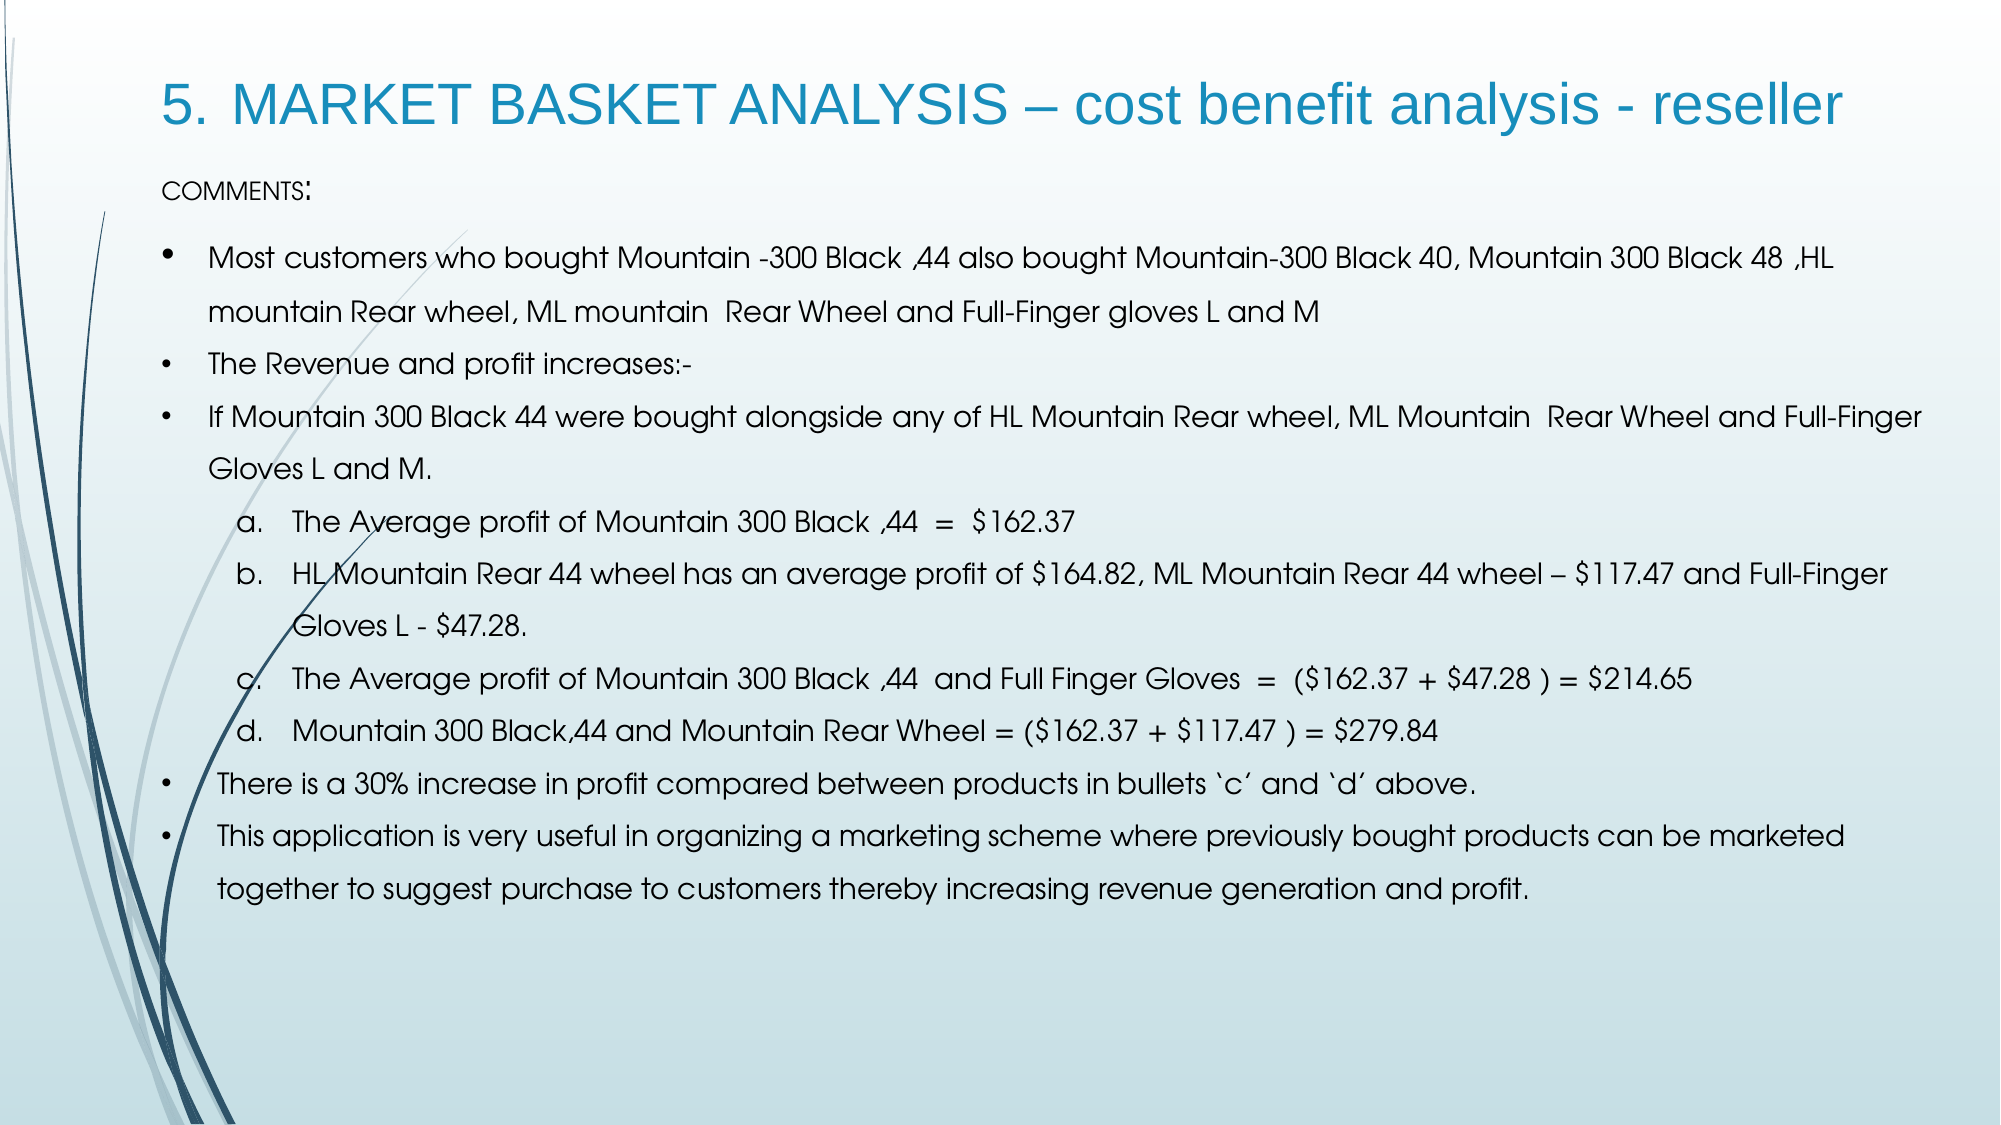

# 5. MARKET BASKET ANALYSIS – cost benefit analysis - reseller
COMMENTS:
﻿﻿Most customers who bought Mountain -300 Black ,44 also bought Mountain-300 Black 40, Mountain 300 Black 48 ,HL mountain Rear wheel, ML mountain  Rear Wheel and Full-Finger gloves L and M
The Revenue and profit increases:-
If Mountain 300 Black 44 were bought alongside any of HL Mountain Rear wheel, ML Mountain  Rear Wheel and Full-Finger Gloves L and M.
The Average profit of Mountain 300 Black ,44  =  $162.37
HL Mountain Rear 44 wheel has an average profit of $164.82, ML Mountain Rear 44 wheel – $117.47 and Full-Finger Gloves L - $47.28.
The Average profit of Mountain 300 Black ,44  and Full Finger Gloves  =  ($162.37 + $47.28 ) = $214.65
Mountain 300 Black,44 and Mountain Rear Wheel = ($162.37 + $117.47 ) = $279.84
There is a 30% increase in profit compared between products in bullets ‘c’ and ‘d’ above.
This application is very useful in organizing a marketing scheme where previously bought products can be marketed together to suggest purchase to customers thereby increasing revenue generation and profit.